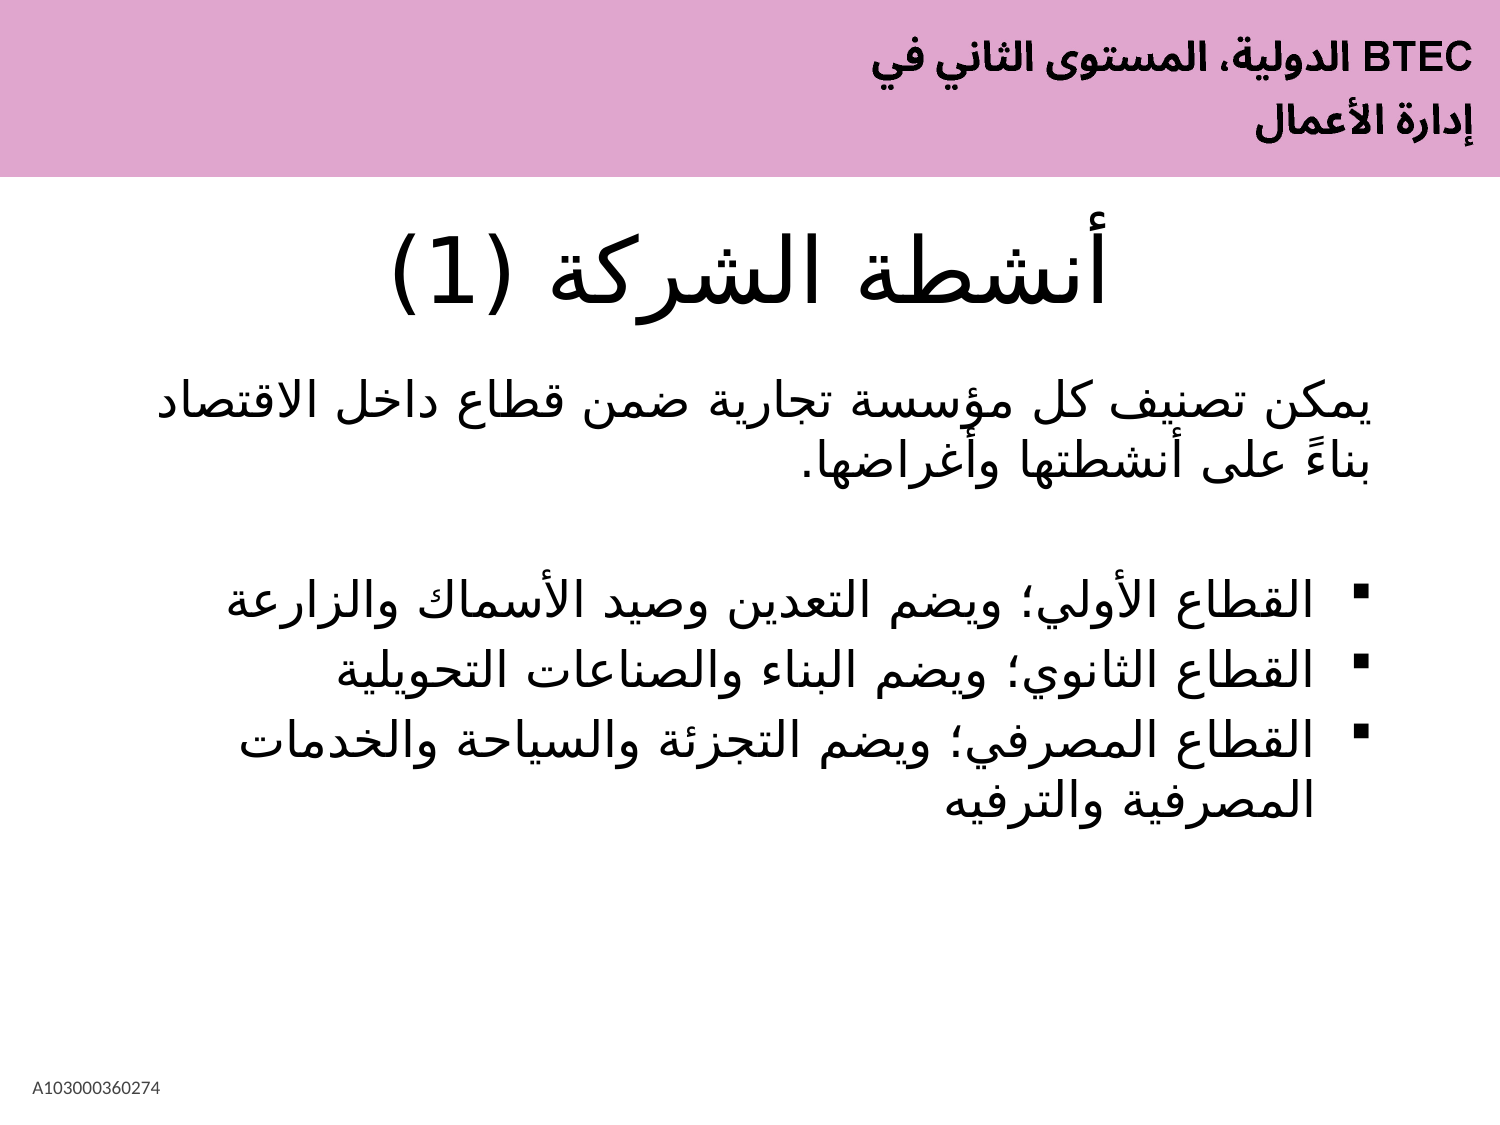

# أنشطة الشركة (1)
يمكن تصنيف كل مؤسسة تجارية ضمن قطاع داخل الاقتصاد بناءً على أنشطتها وأغراضها.

القطاع الأولي؛ ويضم التعدين وصيد الأسماك والزارعة
القطاع الثانوي؛ ويضم البناء والصناعات التحويلية
القطاع المصرفي؛ ويضم التجزئة والسياحة والخدمات المصرفية والترفيه

A103000360274